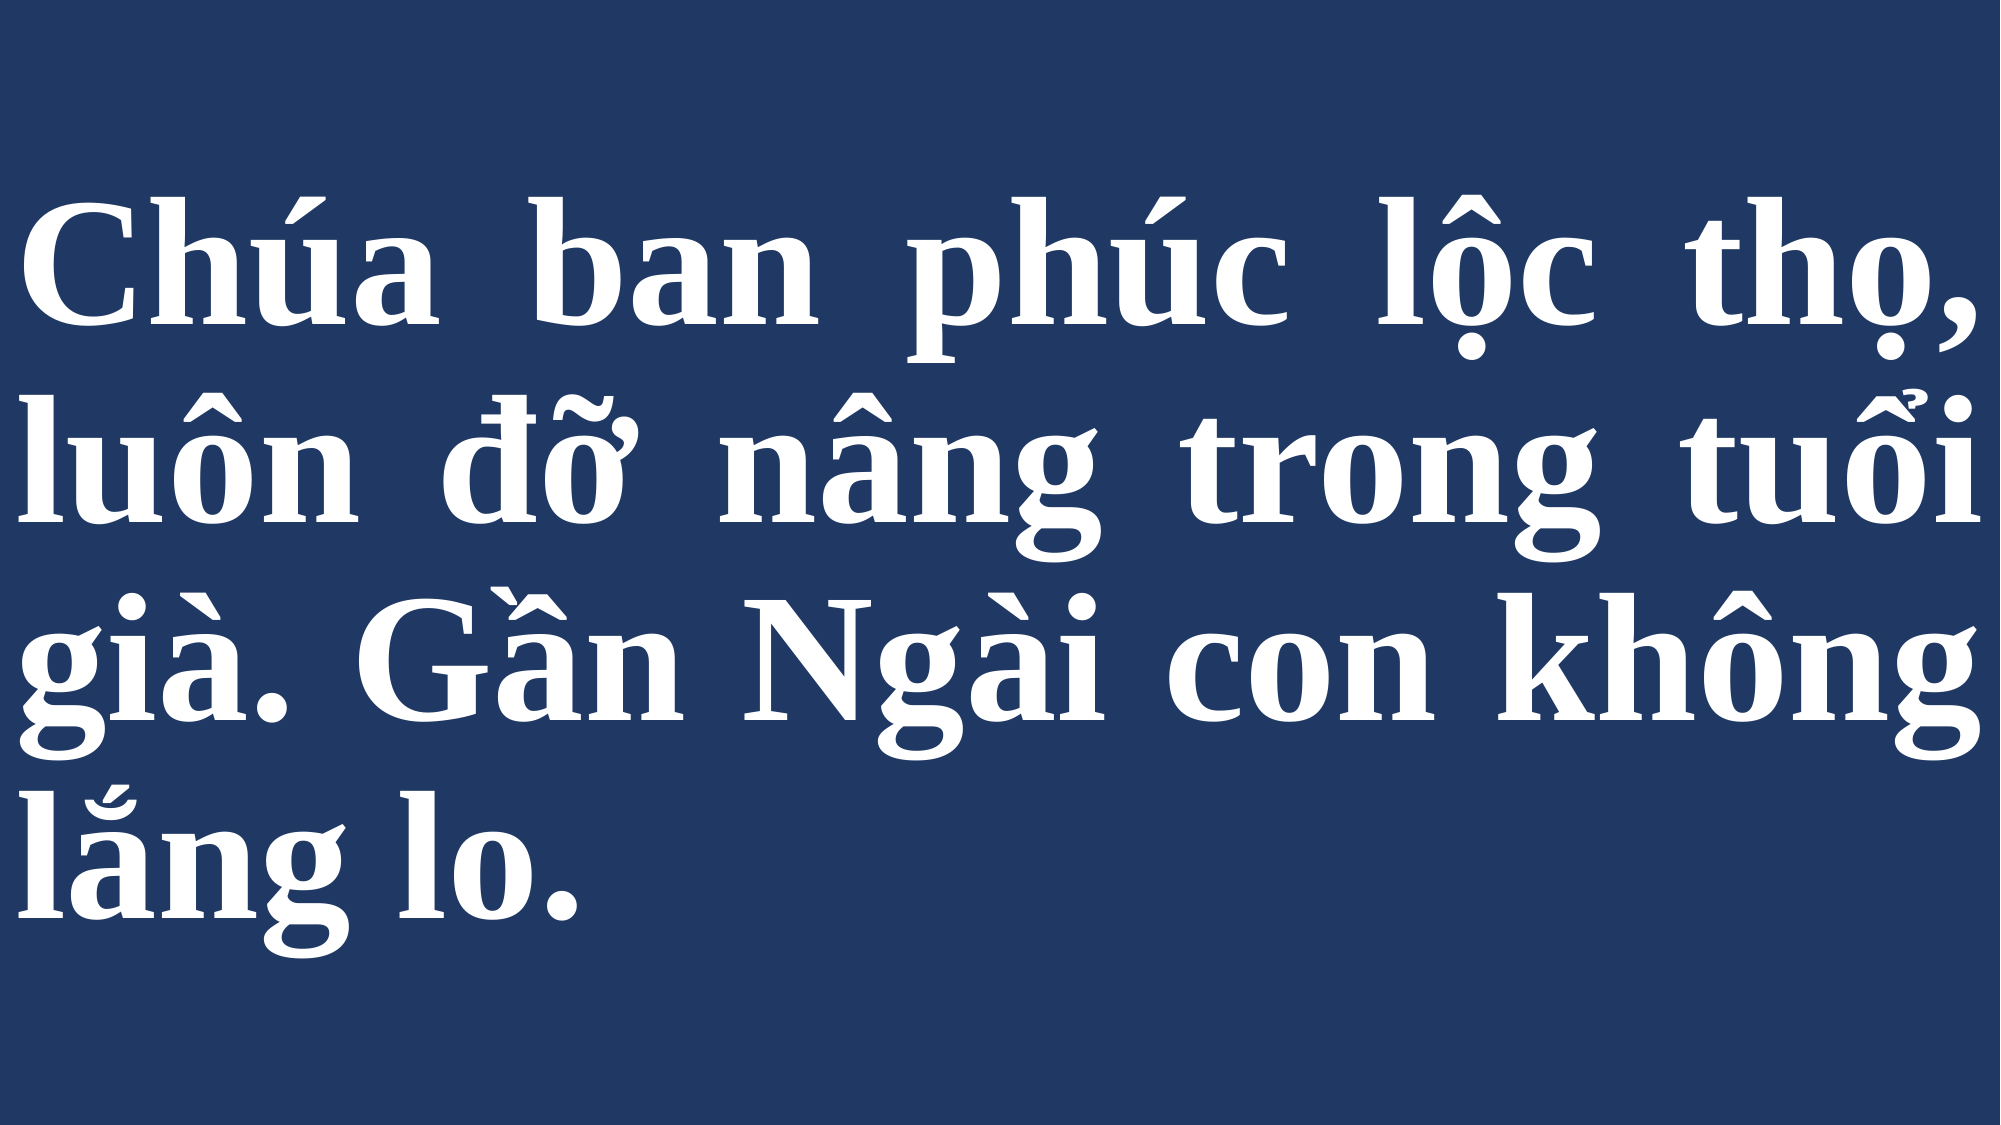

# Chúa ban phúc lộc thọ, luôn đỡ nâng trong tuổi già. Gần Ngài con không lắng lo.